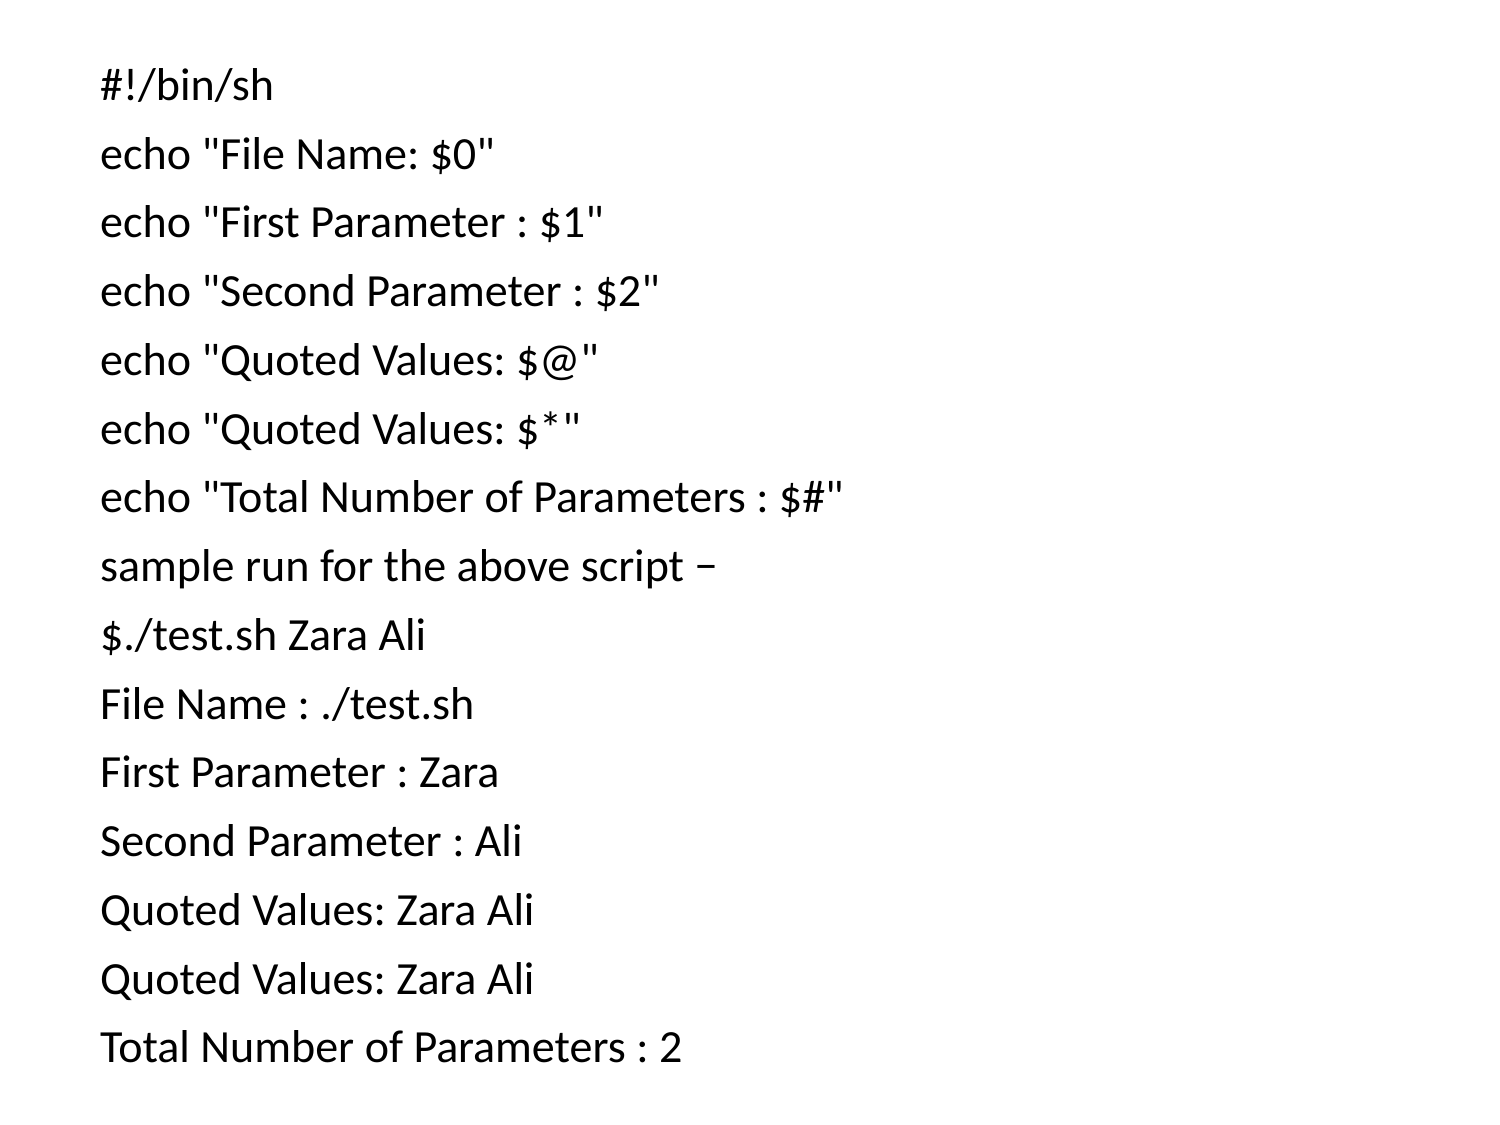

#!/bin/sh
echo "File Name: $0"
echo "First Parameter : $1"
echo "Second Parameter : $2"
echo "Quoted Values: $@"
echo "Quoted Values: $*"
echo "Total Number of Parameters : $#"
sample run for the above script −
$./test.sh Zara Ali
File Name : ./test.sh
First Parameter : Zara
Second Parameter : Ali
Quoted Values: Zara Ali
Quoted Values: Zara Ali
Total Number of Parameters : 2